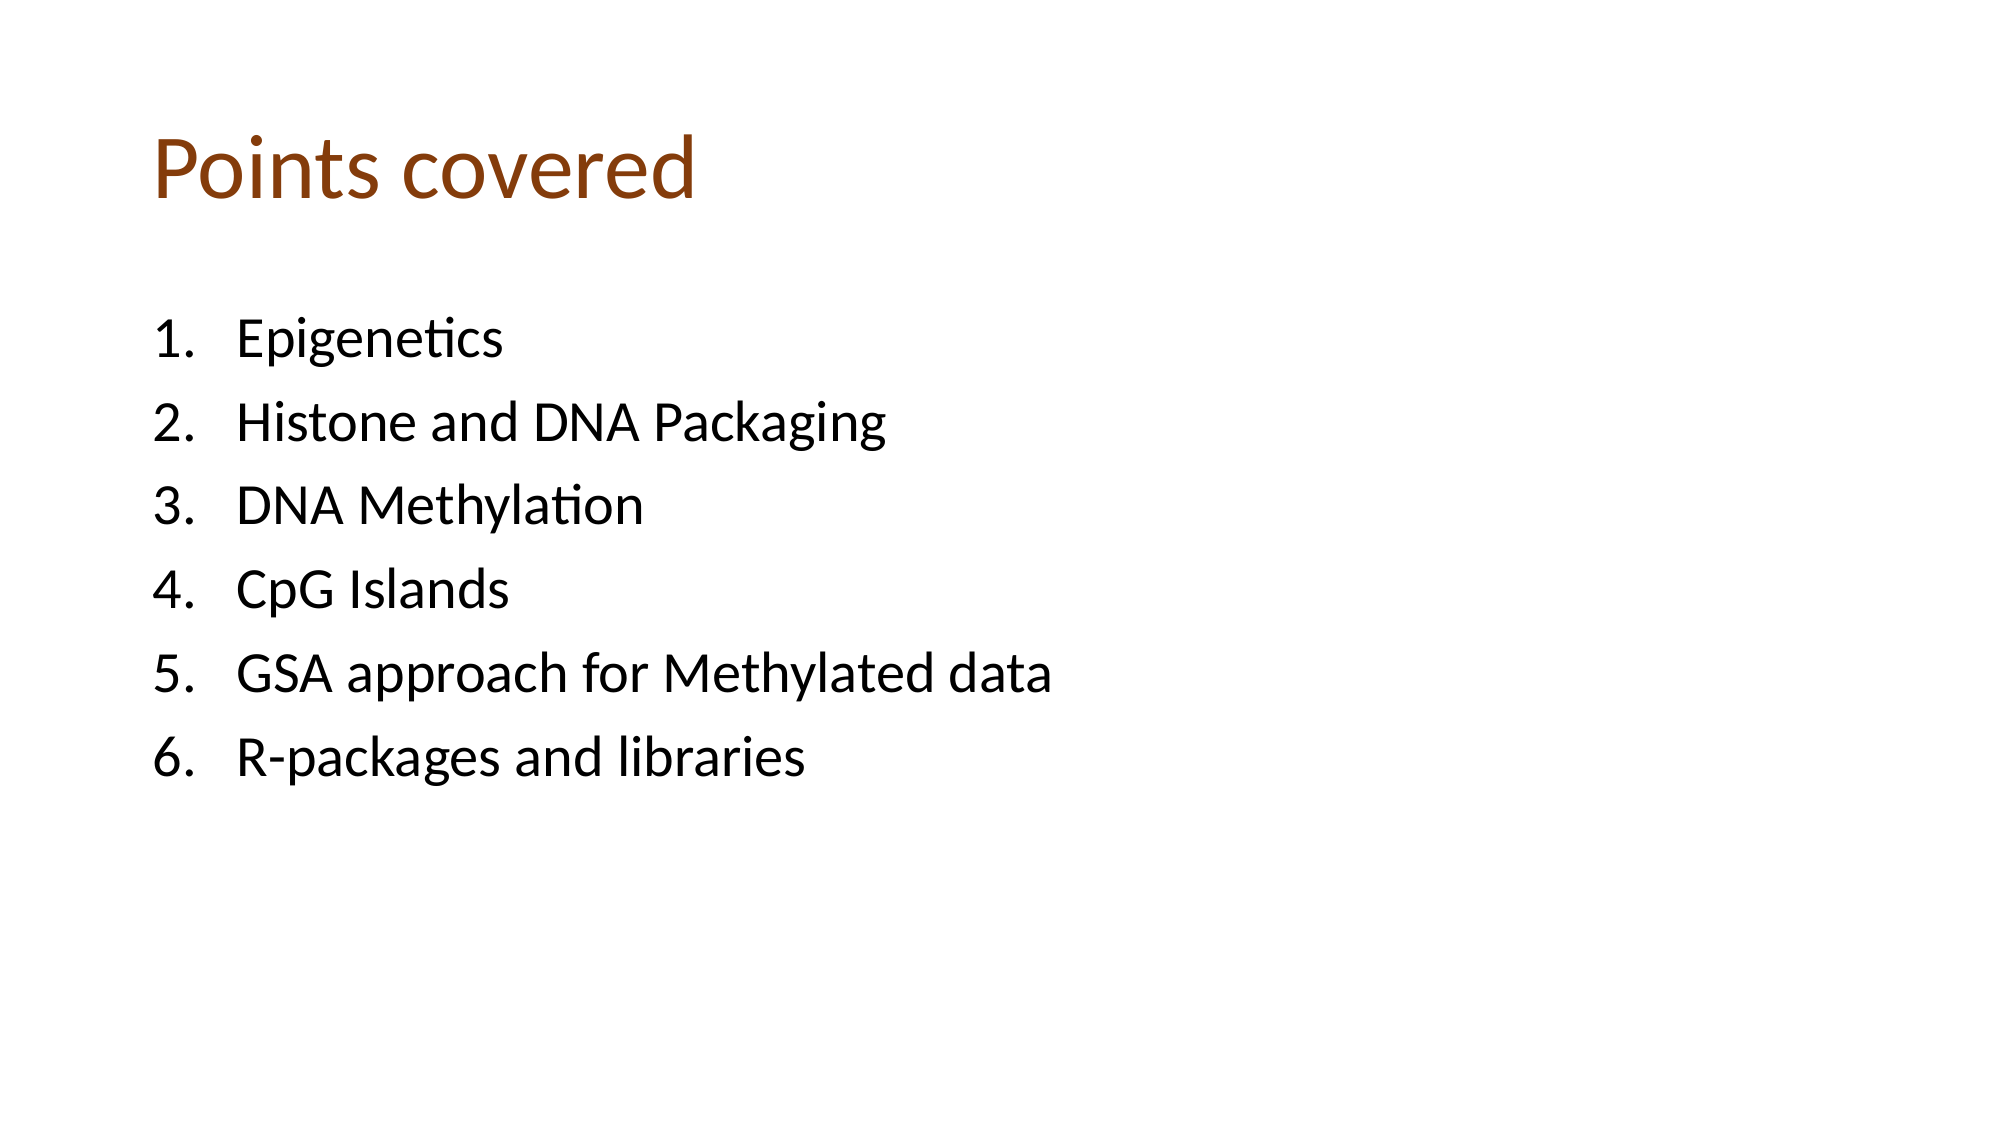

# Points covered
Epigenetics
Histone and DNA Packaging
DNA Methylation
CpG Islands
GSA approach for Methylated data
R-packages and libraries